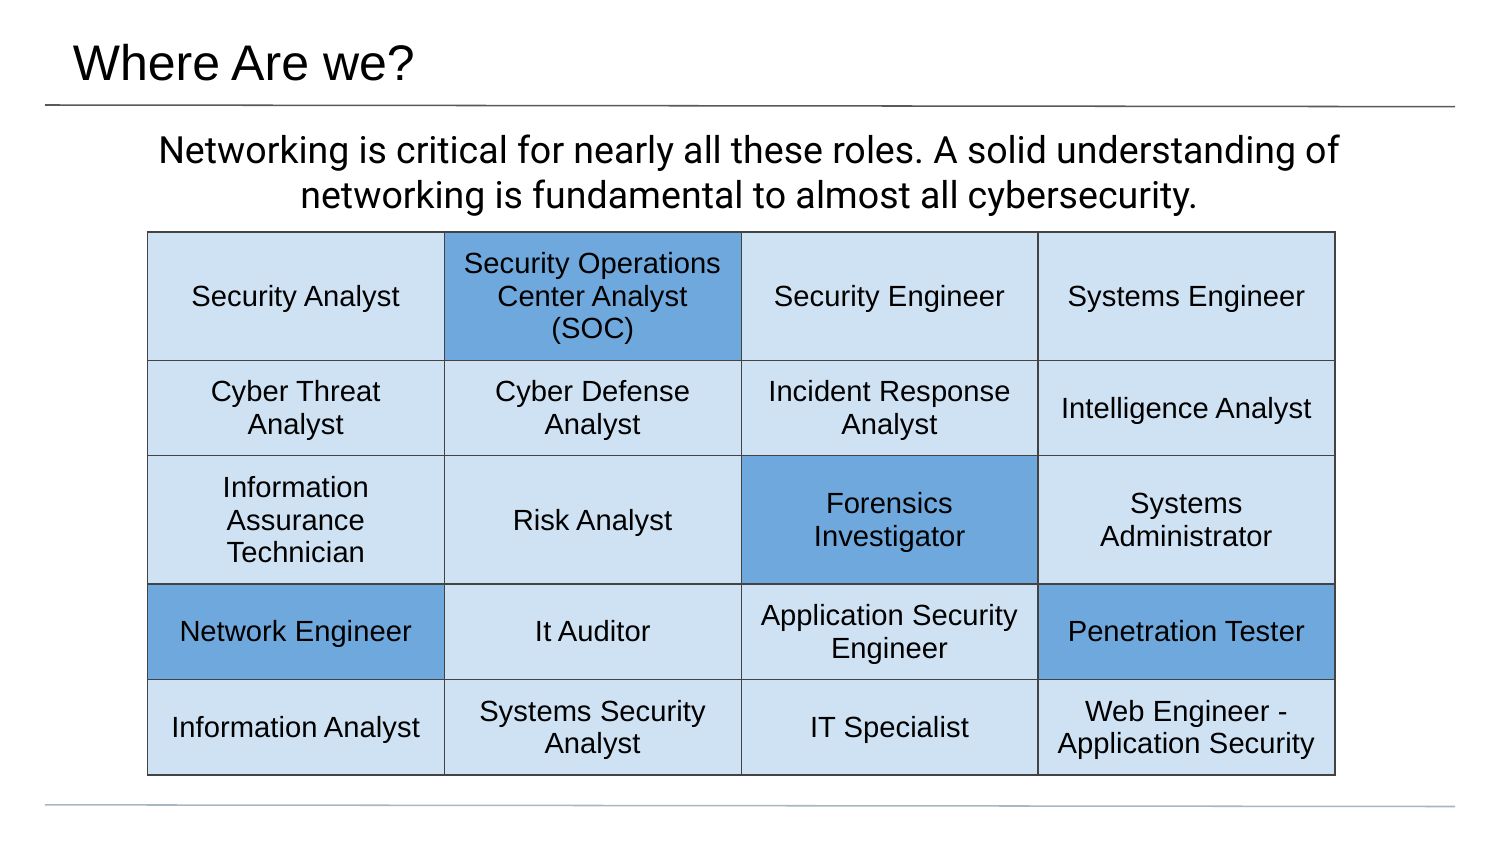

# Where Are we?
Networking is critical for nearly all these roles. A solid understanding of networking is fundamental to almost all cybersecurity.
| Security Analyst | Security Operations Center Analyst (SOC) | Security Engineer | Systems Engineer |
| --- | --- | --- | --- |
| Cyber Threat Analyst | Cyber Defense Analyst | Incident Response Analyst | Intelligence Analyst |
| Information Assurance Technician | Risk Analyst | Forensics Investigator | Systems Administrator |
| Network Engineer | It Auditor | Application Security Engineer | Penetration Tester |
| Information Analyst | Systems Security Analyst | IT Specialist | Web Engineer - Application Security |